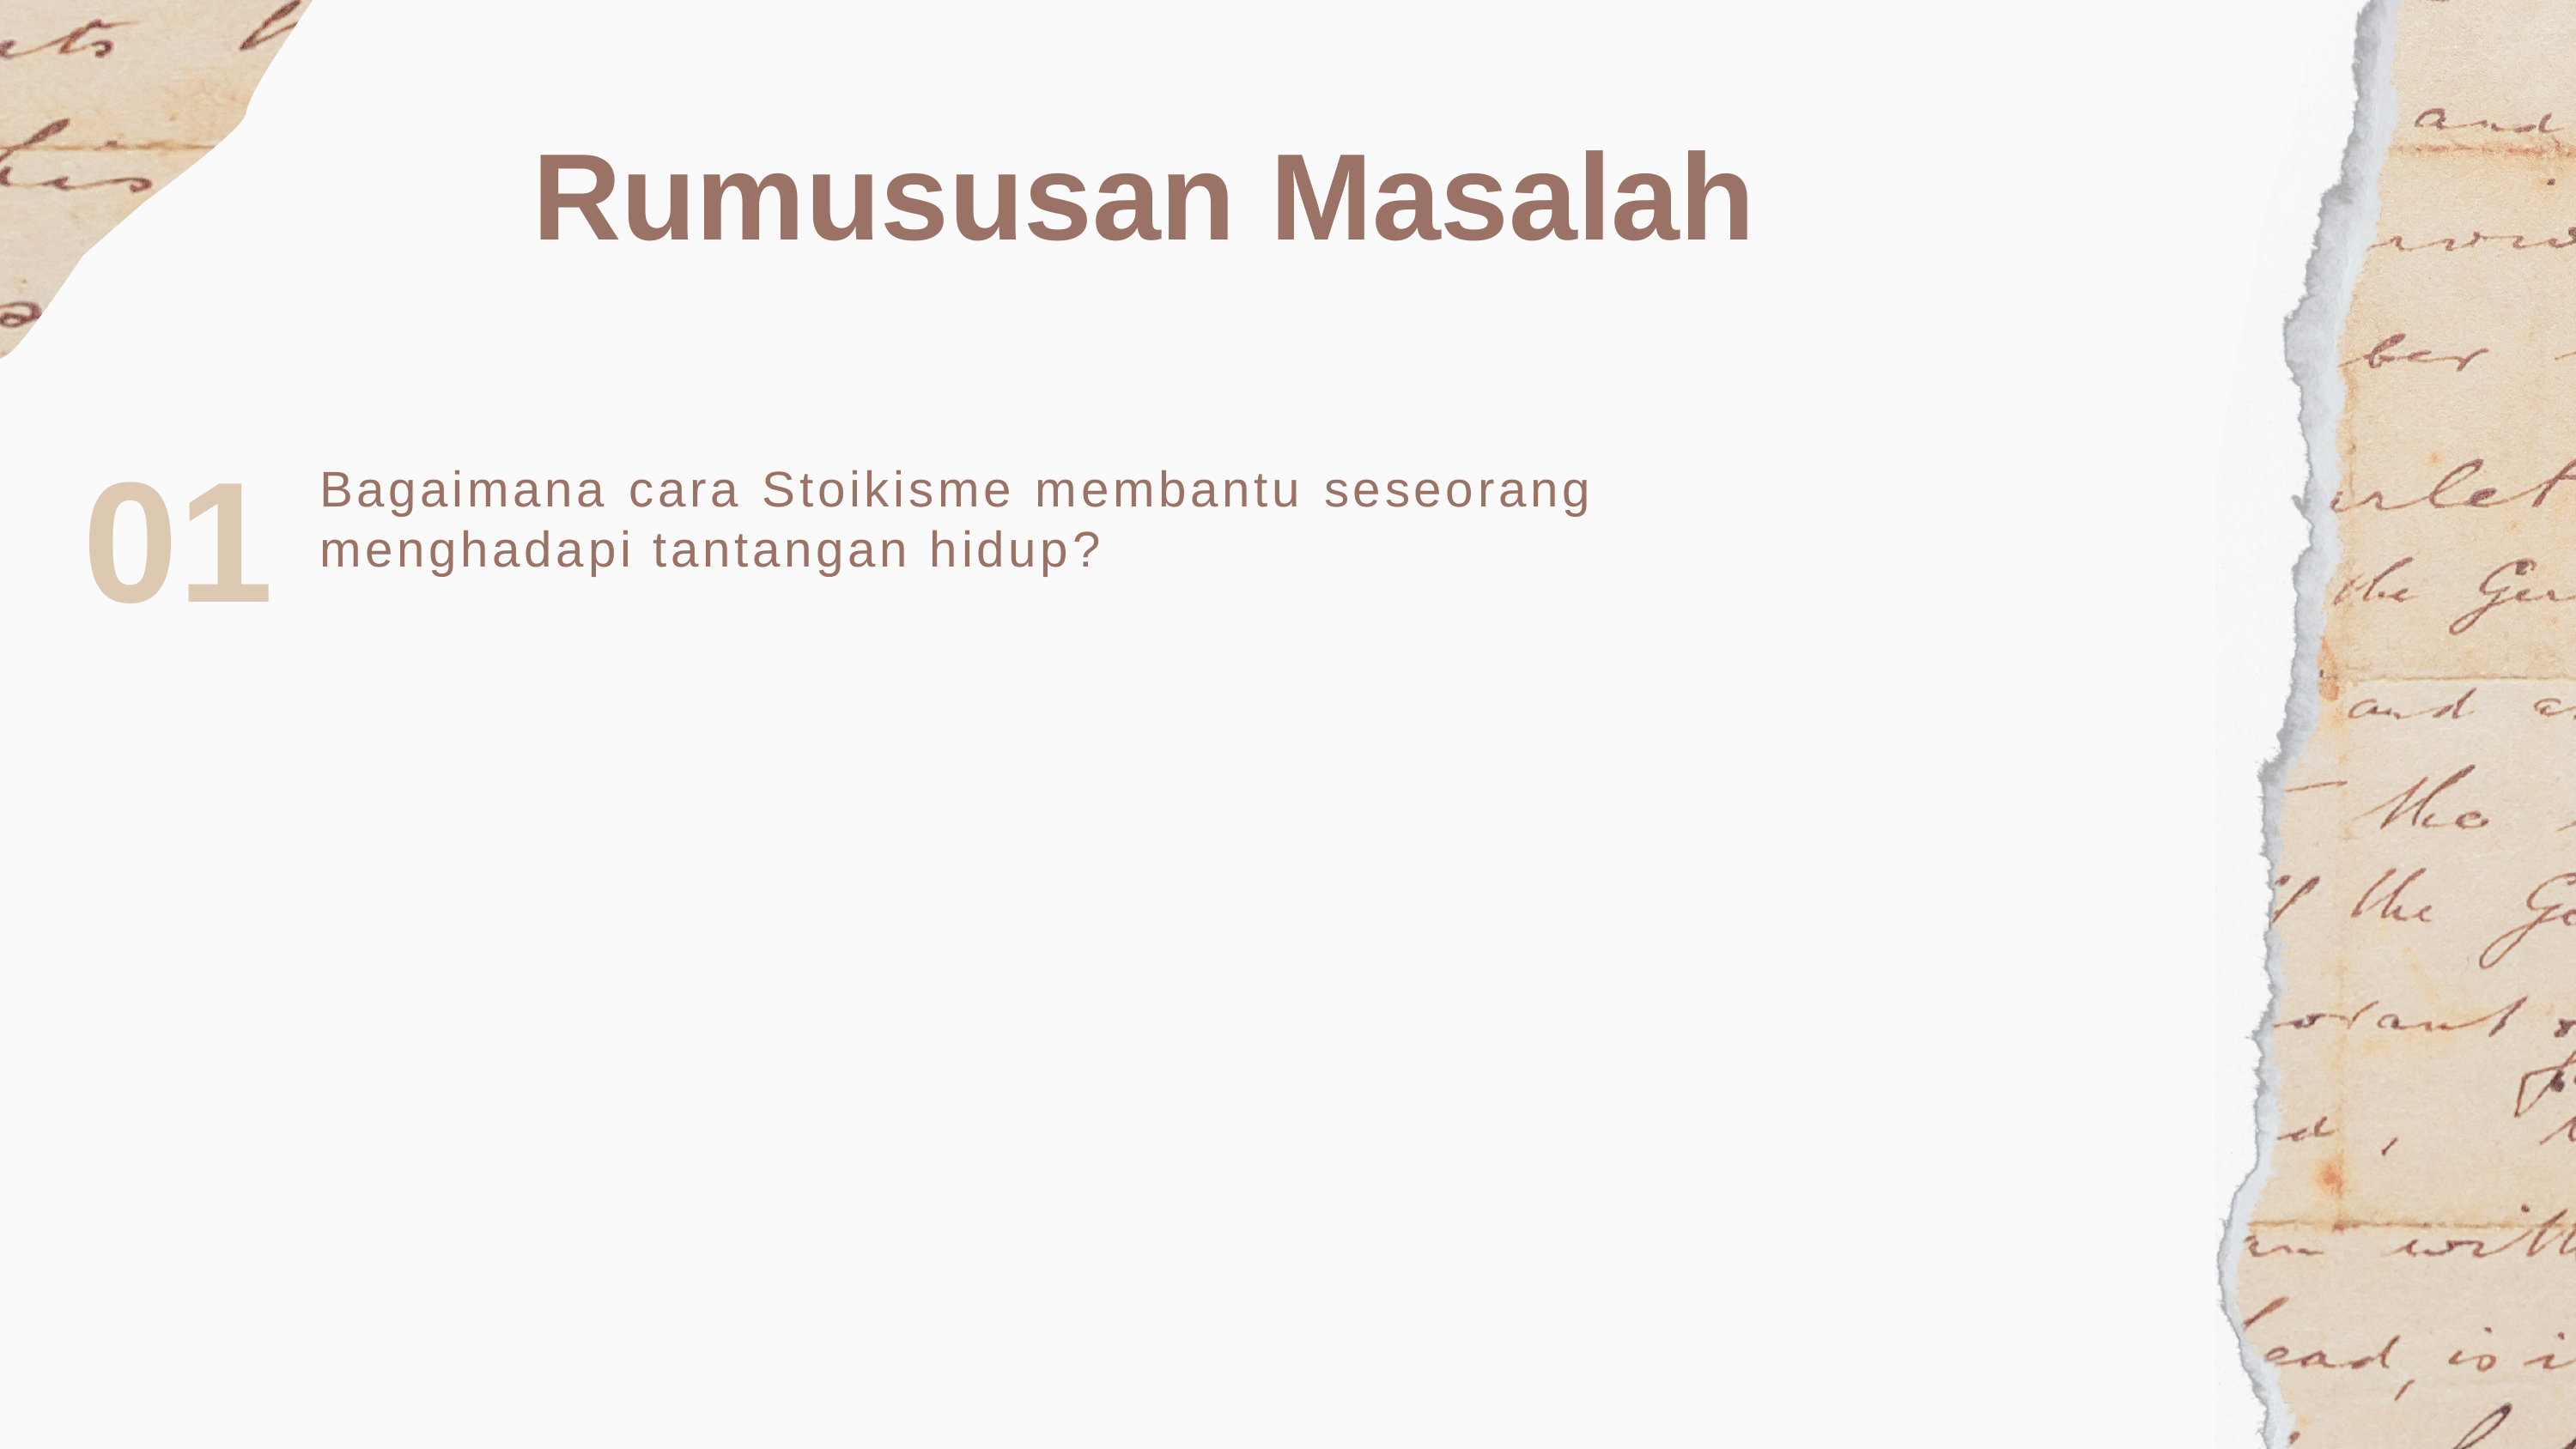

Rumususan Masalah
01
02
Bagaimana cara Stoikisme membantu seseorang menghadapi tantangan hidup?
MAIN CONCEPT
03
PROJECT OVERVIEW